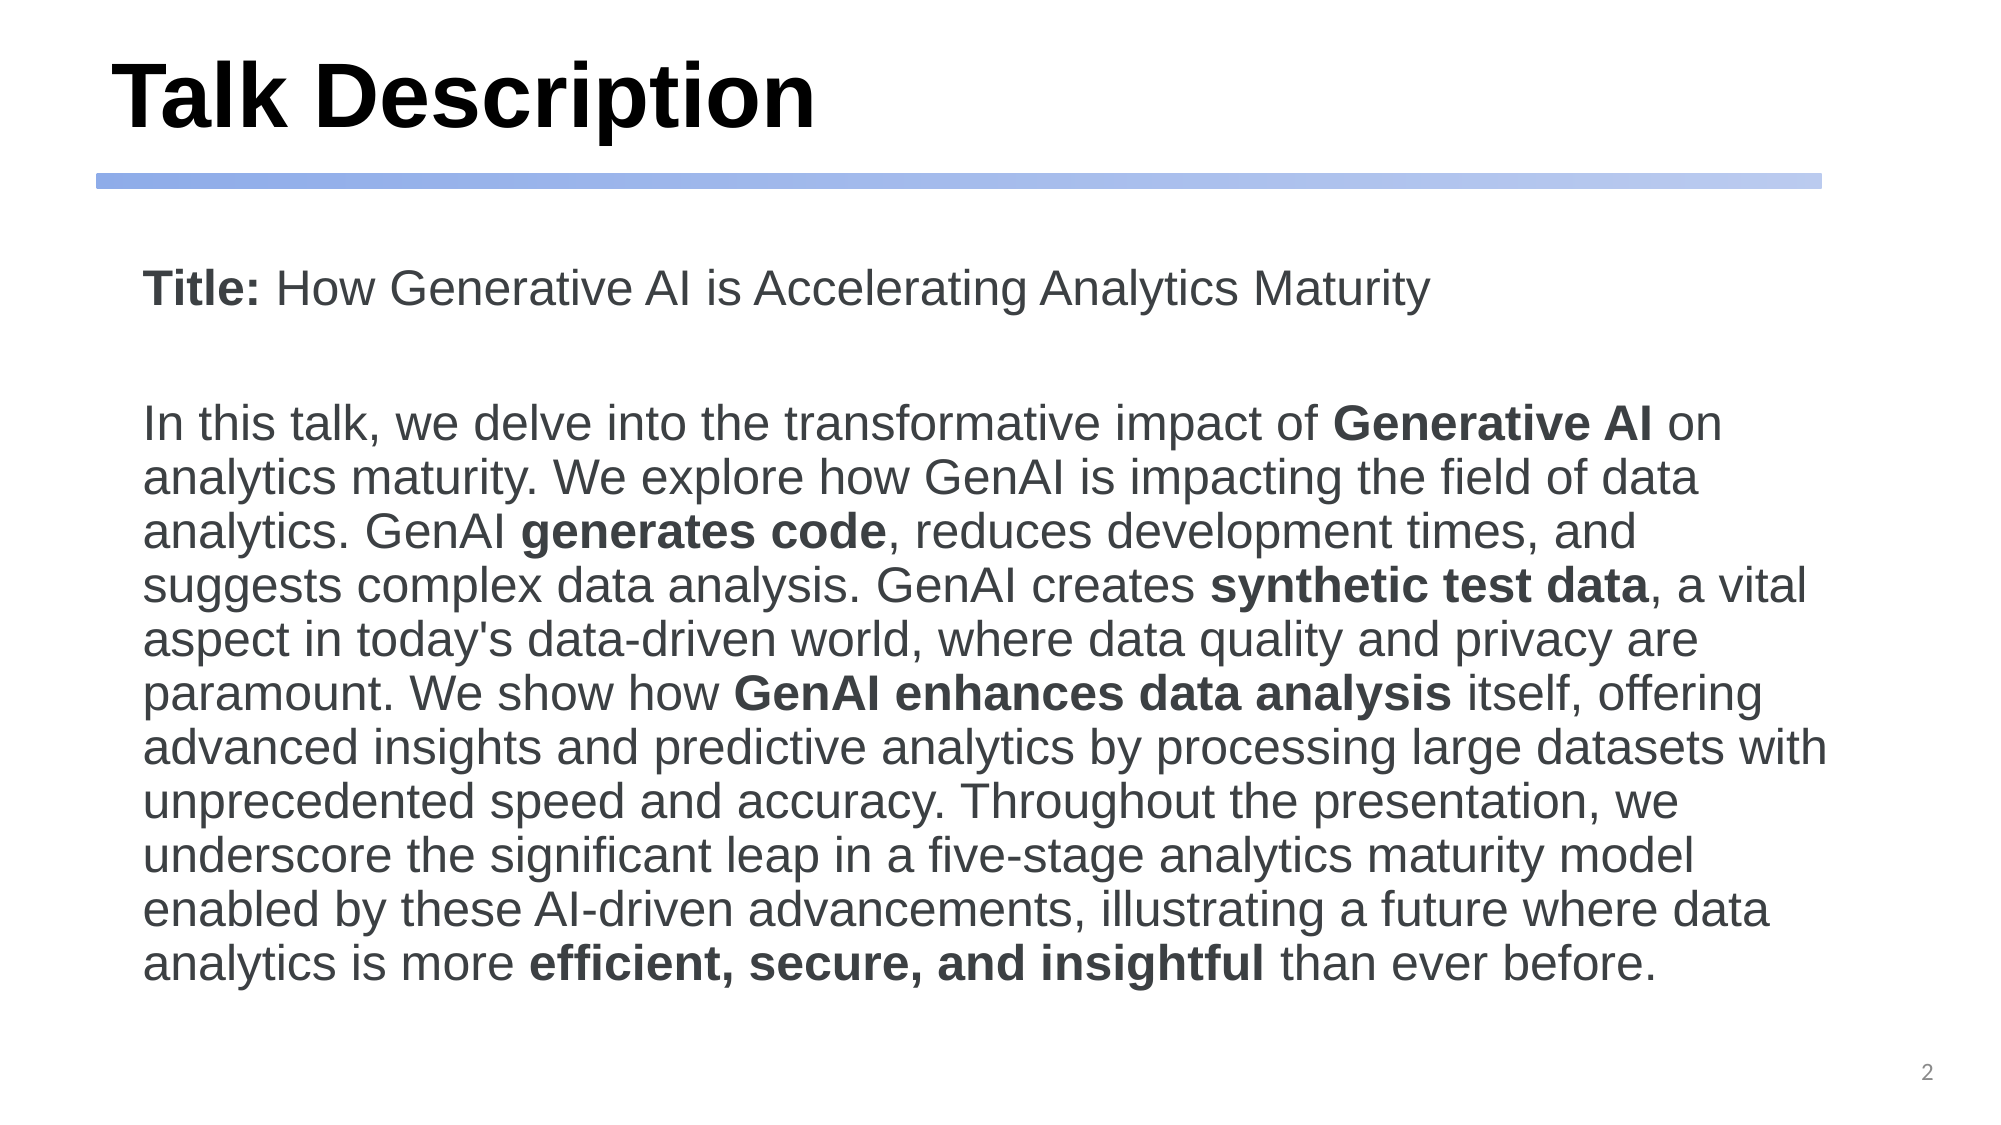

# Talk Description
Title: How Generative AI is Accelerating Analytics Maturity
In this talk, we delve into the transformative impact of Generative AI on analytics maturity. We explore how GenAI is impacting the field of data analytics. GenAI generates code, reduces development times, and suggests complex data analysis. GenAI creates synthetic test data, a vital aspect in today's data-driven world, where data quality and privacy are paramount. We show how GenAI enhances data analysis itself, offering advanced insights and predictive analytics by processing large datasets with unprecedented speed and accuracy. Throughout the presentation, we underscore the significant leap in a five-stage analytics maturity model enabled by these AI-driven advancements, illustrating a future where data analytics is more efficient, secure, and insightful than ever before.
2